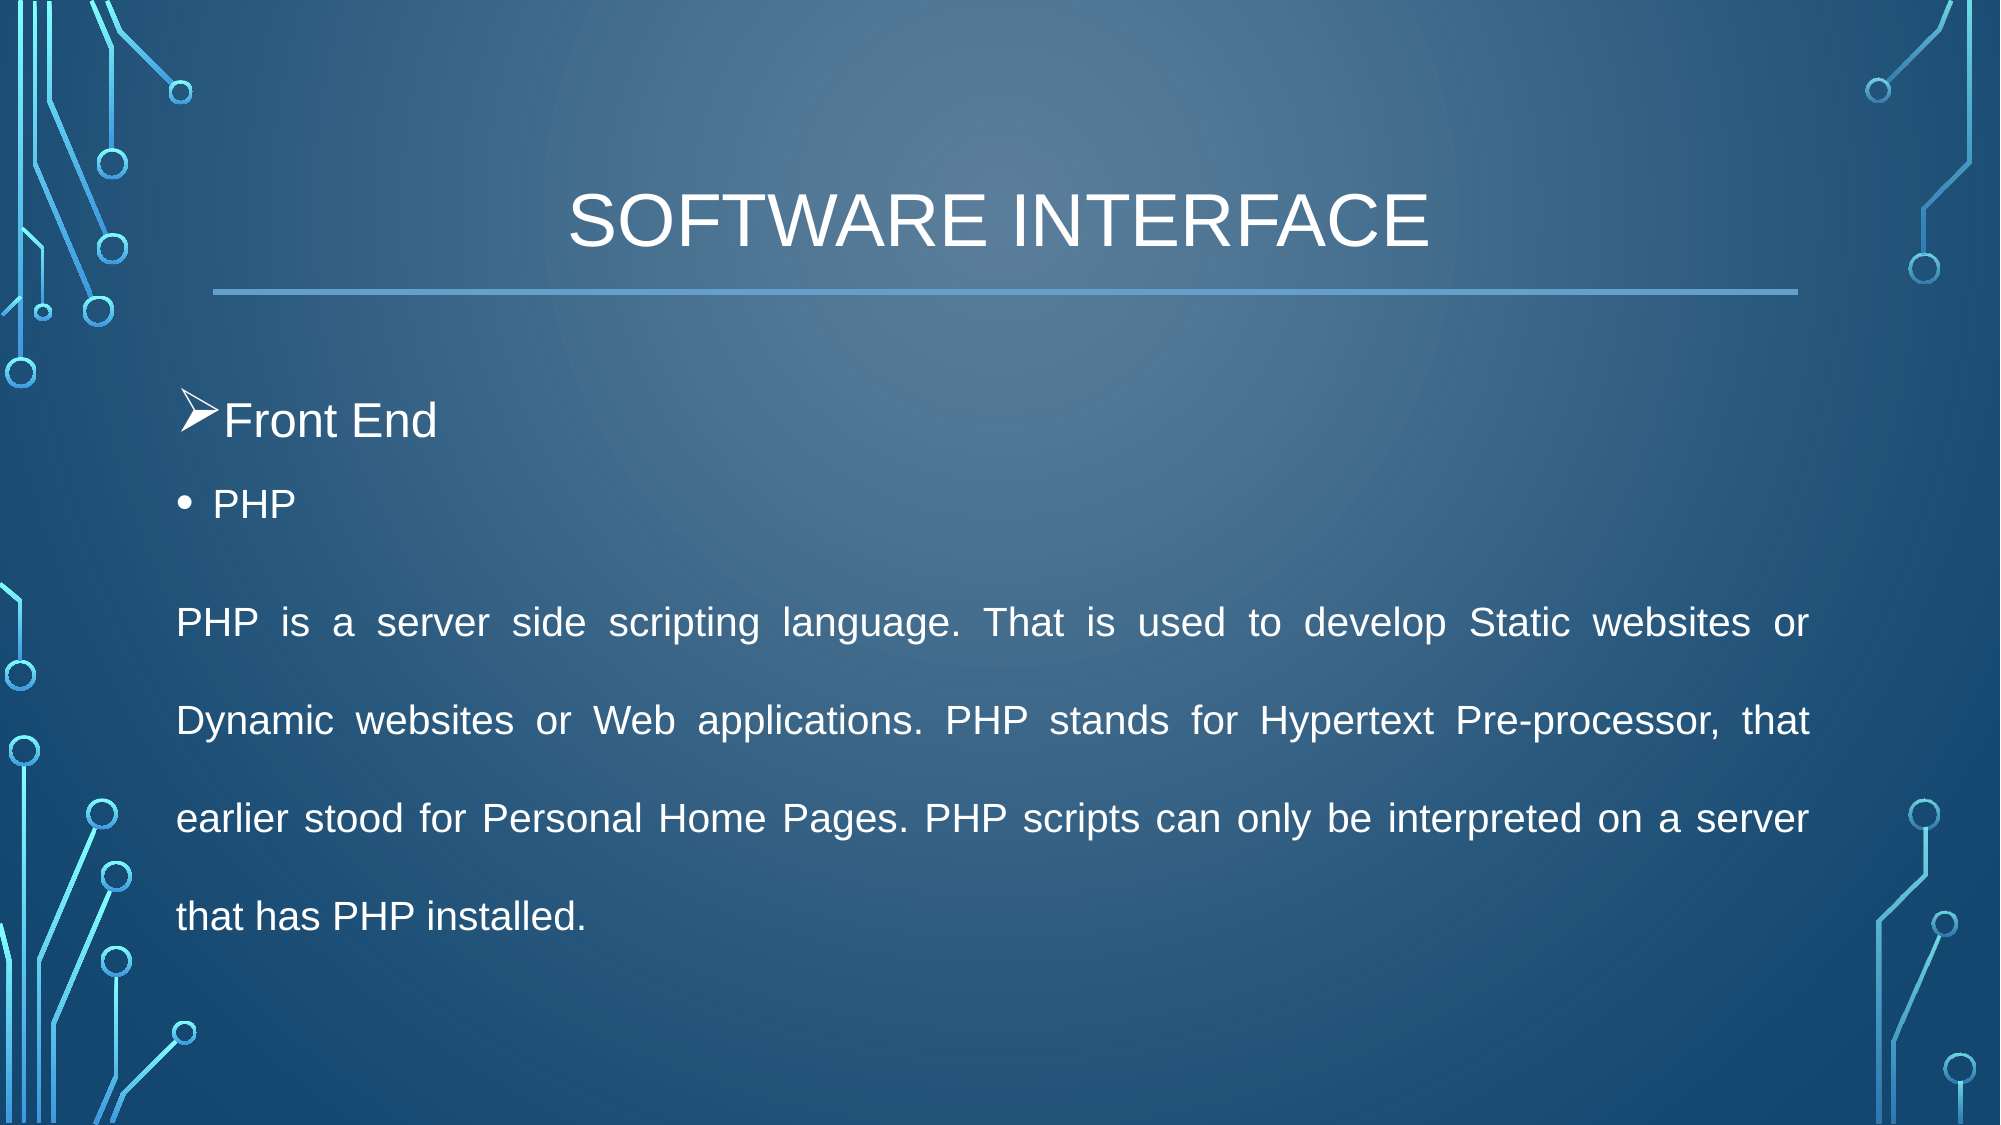

# Software interface
Front End
PHP
PHP is a server side scripting language. That is used to develop Static websites or Dynamic websites or Web applications. PHP stands for Hypertext Pre-processor, that earlier stood for Personal Home Pages. PHP scripts can only be interpreted on a server that has PHP installed.